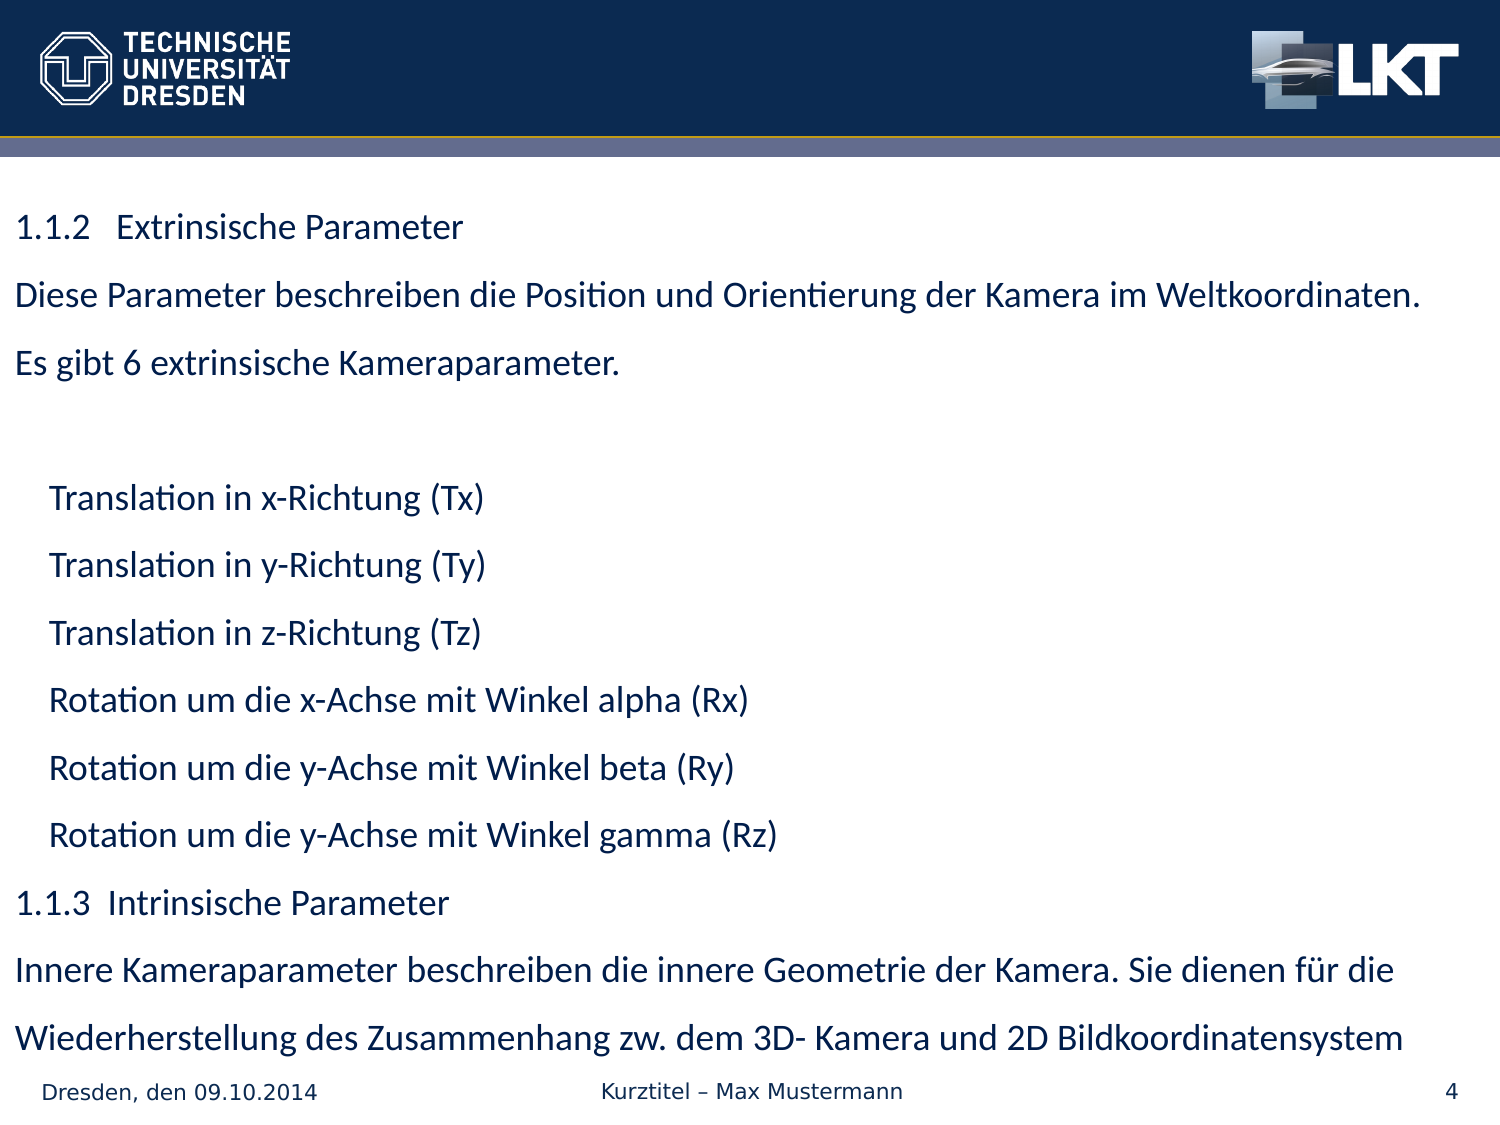

#

1.1.2   Extrinsische Parameter
Diese Parameter beschreiben die Position und Orientierung der Kamera im Weltkoordinaten.
Es gibt 6 extrinsische Kameraparameter.

    Translation in x-Richtung (Tx)
    Translation in y-Richtung (Ty)
    Translation in z-Richtung (Tz)
    Rotation um die x-Achse mit Winkel alpha (Rx)
    Rotation um die y-Achse mit Winkel beta (Ry)
    Rotation um die y-Achse mit Winkel gamma (Rz)
1.1.3  Intrinsische Parameter
Innere Kameraparameter beschreiben die innere Geometrie der Kamera. Sie dienen für die
Wiederherstellung des Zusammenhang zw. dem 3D- Kamera und 2D Bildkoordinatensystem